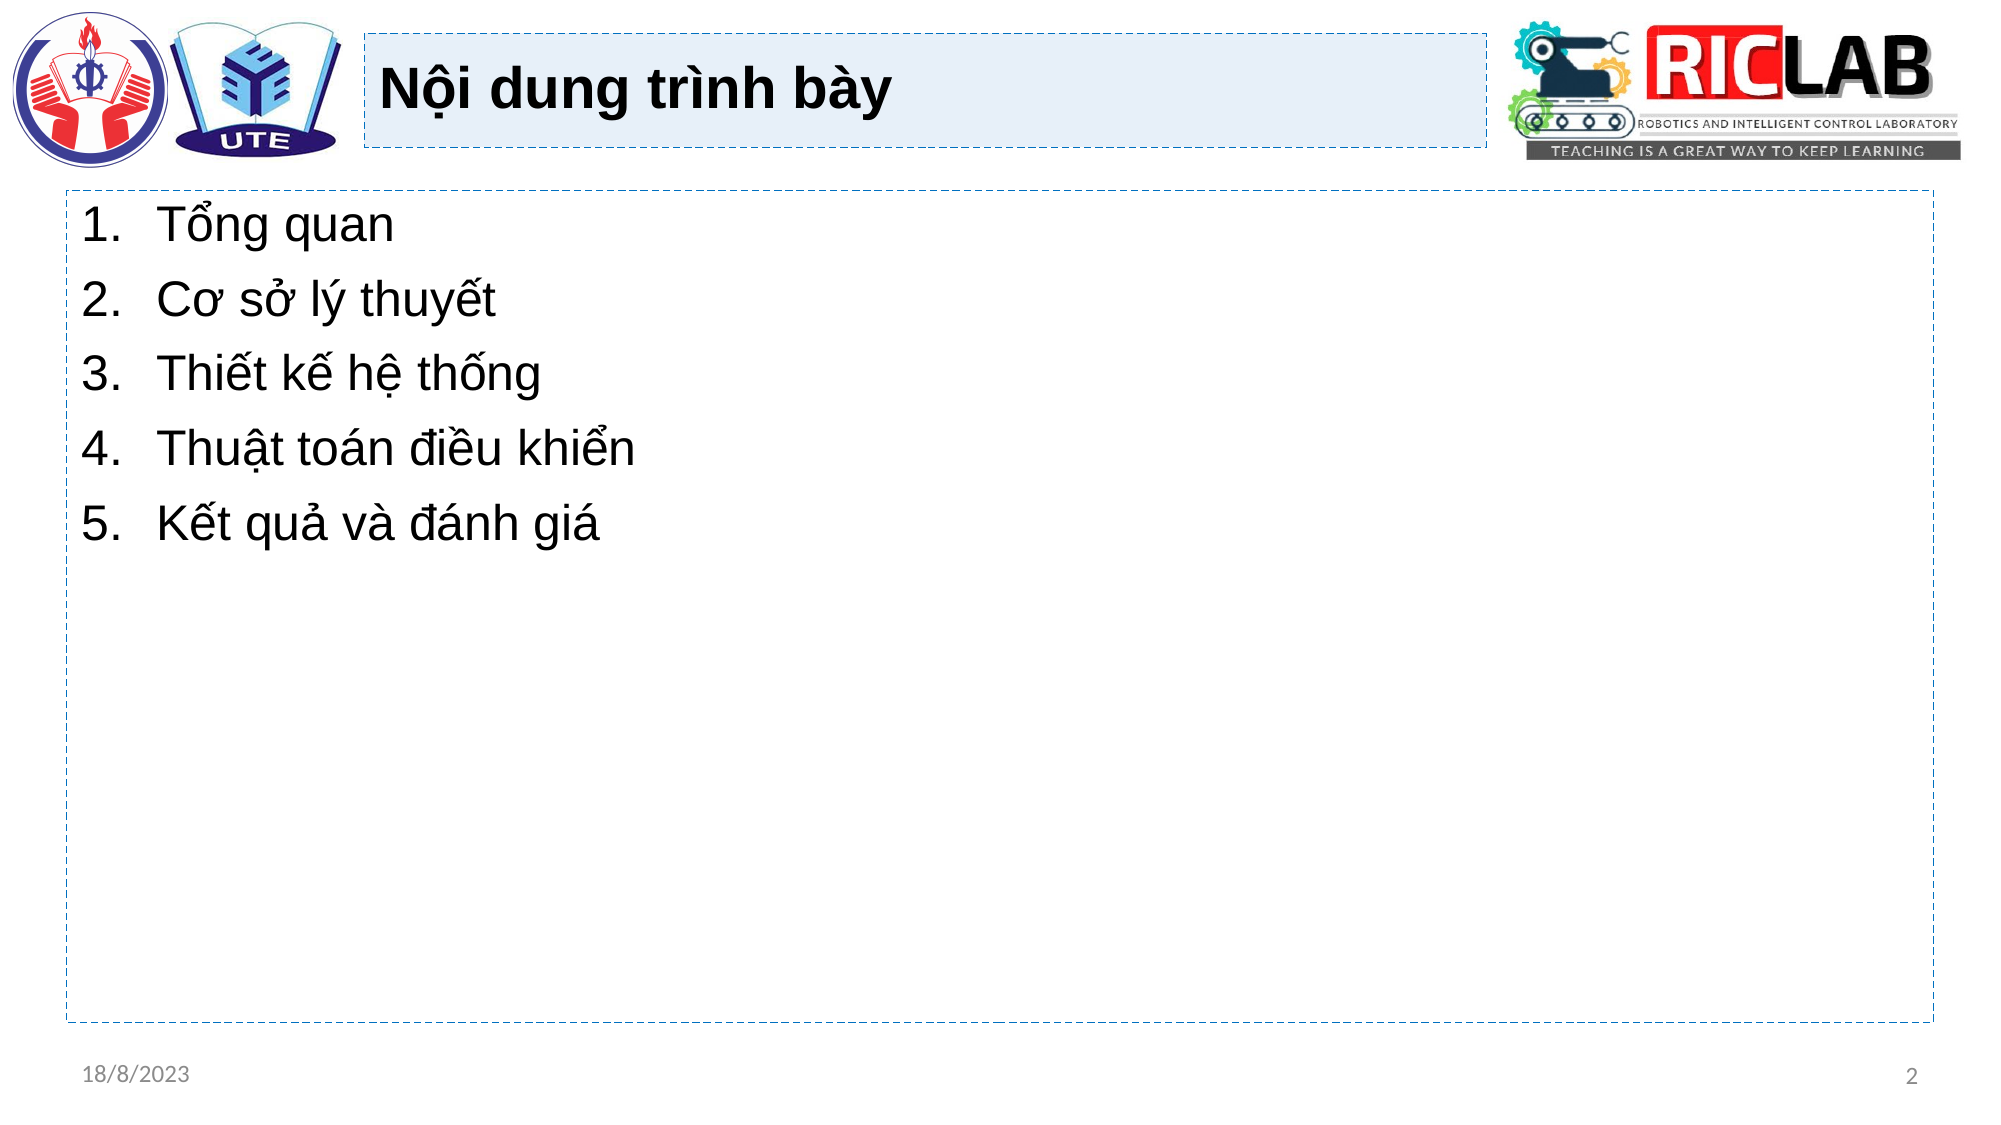

Nội dung trình bày
Tổng quan
Cơ sở lý thuyết
Thiết kế hệ thống
Thuật toán điều khiển
Kết quả và đánh giá
18/8/2023
2